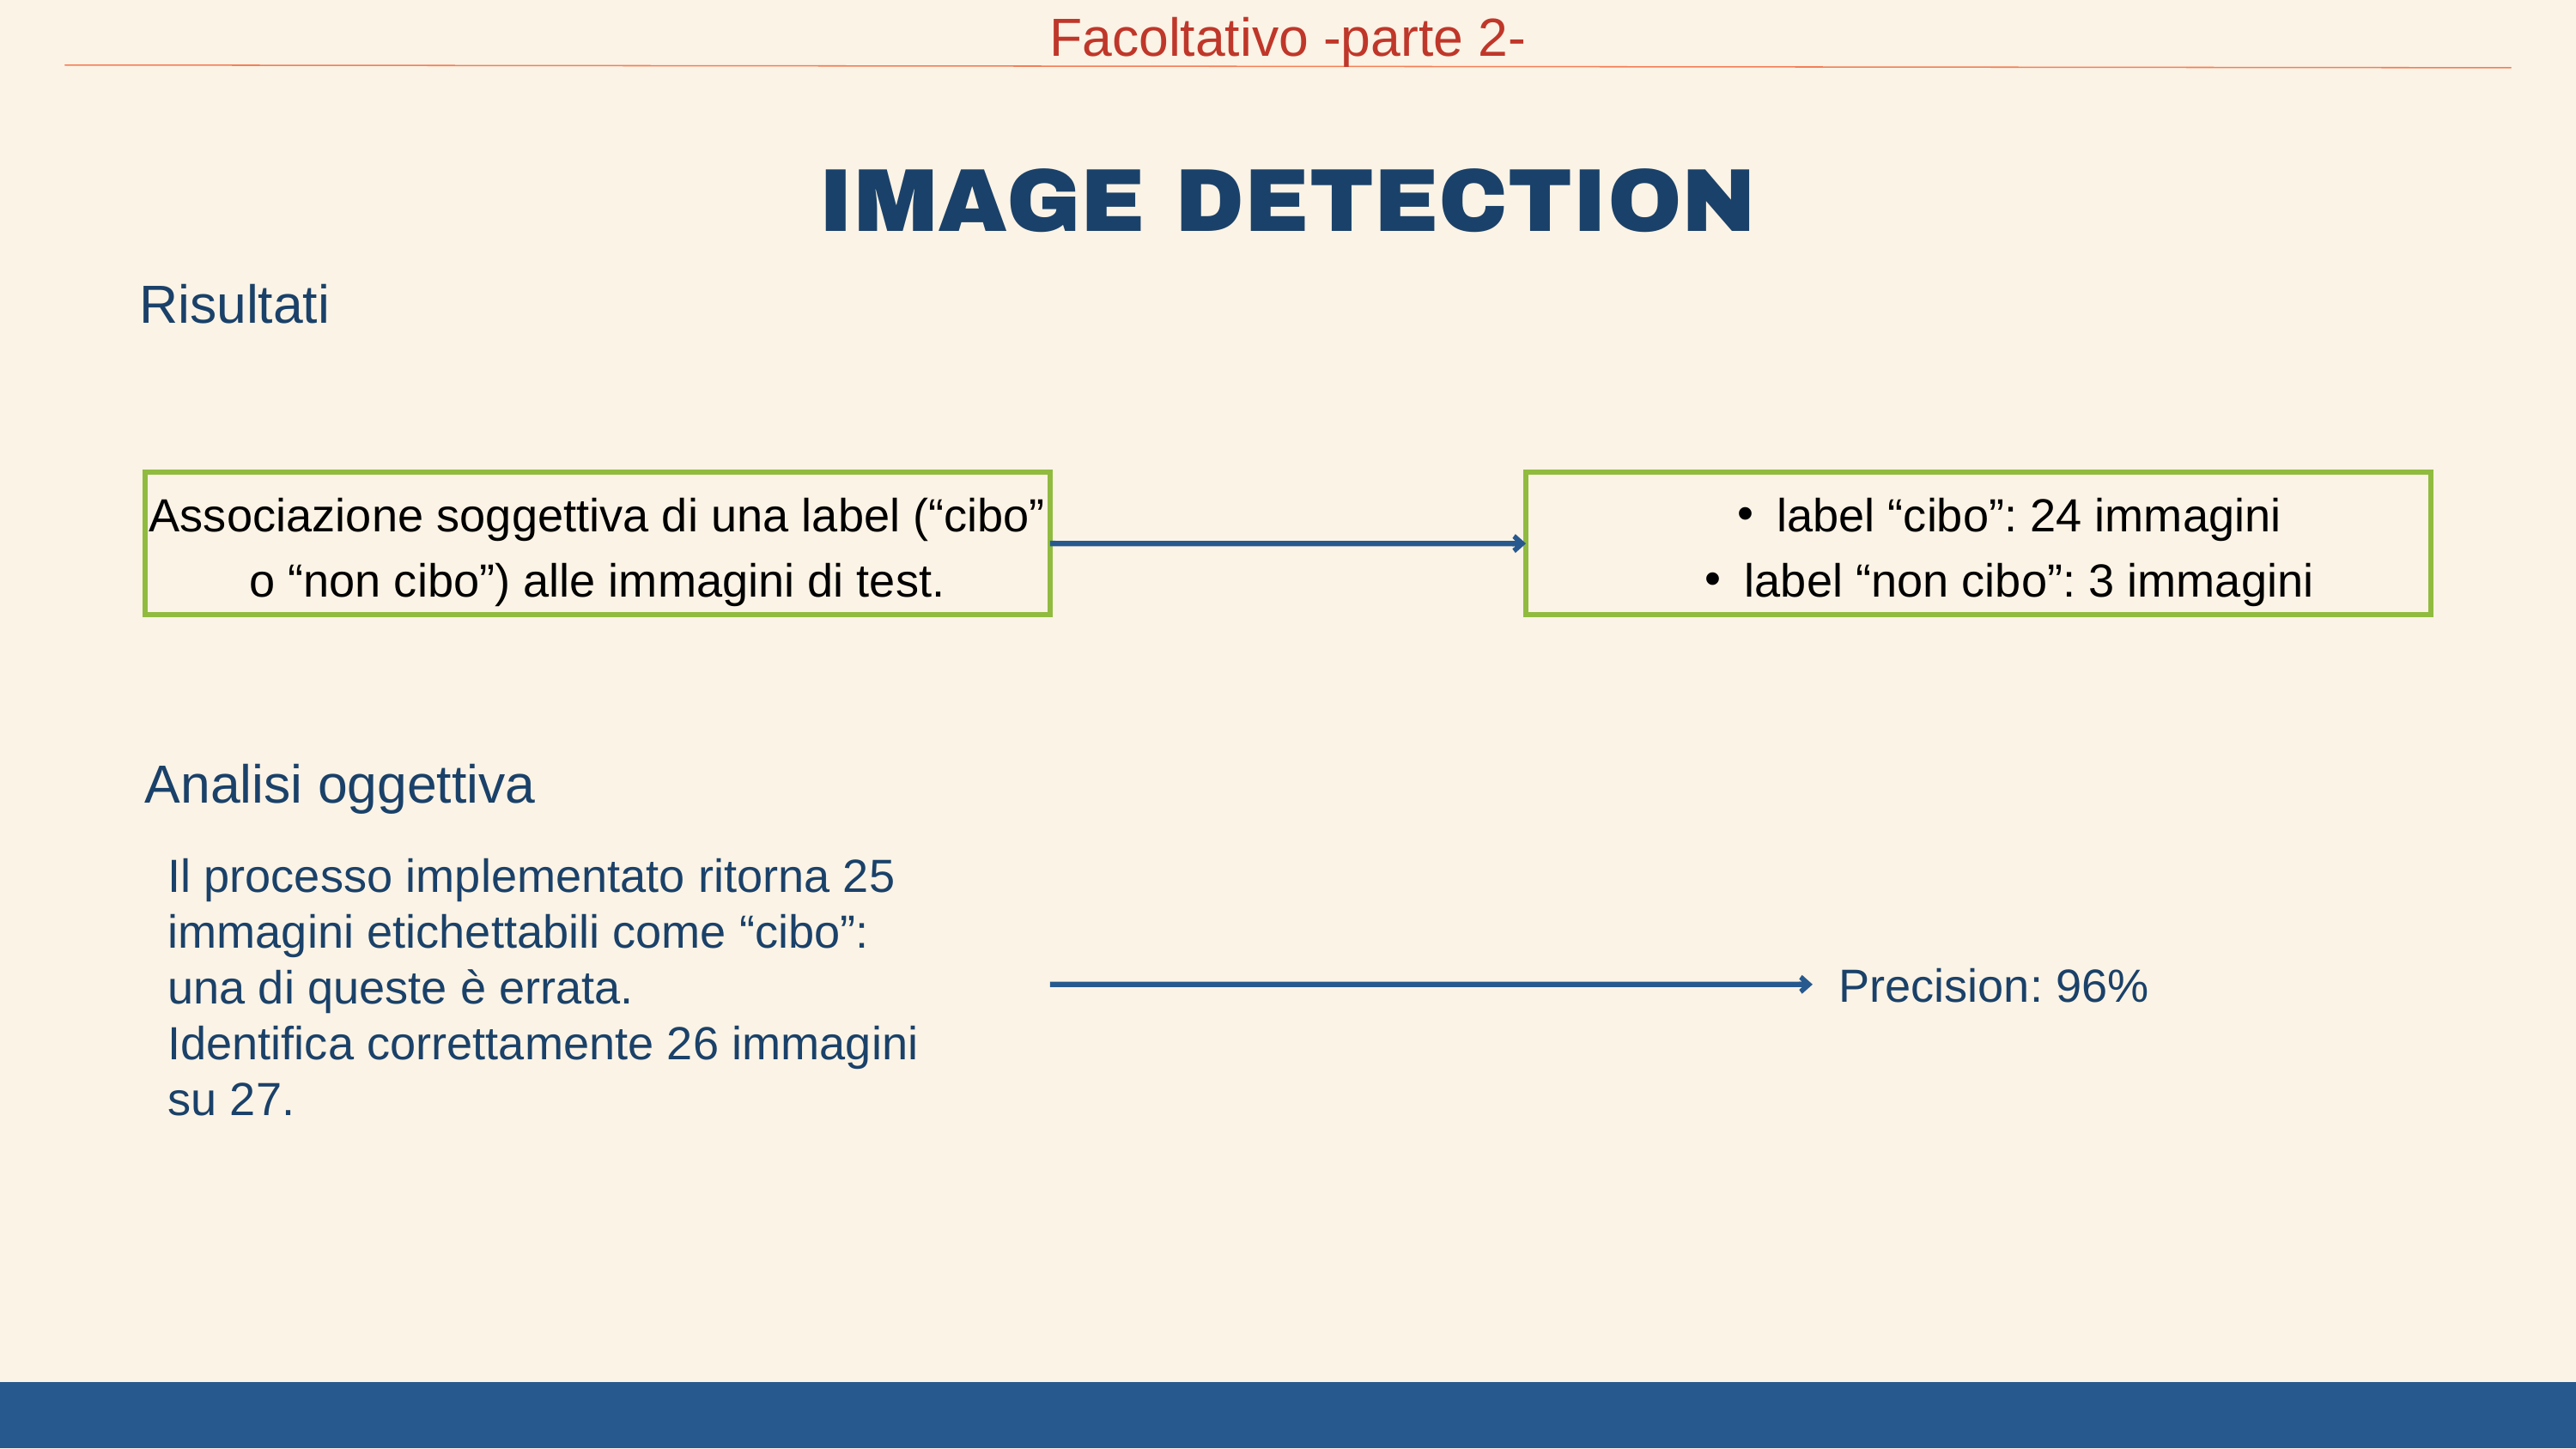

Facoltativo -parte 2-

IMAGE DETECTION
Risultati

Associazione soggettiva di una label (“cibo” o “non cibo”) alle immagini di test.
label “cibo”: 24 immagini
label “non cibo”: 3 immagini

Analisi oggettiva
Il processo implementato ritorna 25 immagini etichettabili come “cibo”:
una di queste è errata.
Identifica correttamente 26 immagini
su 27.
  Precision: 96%